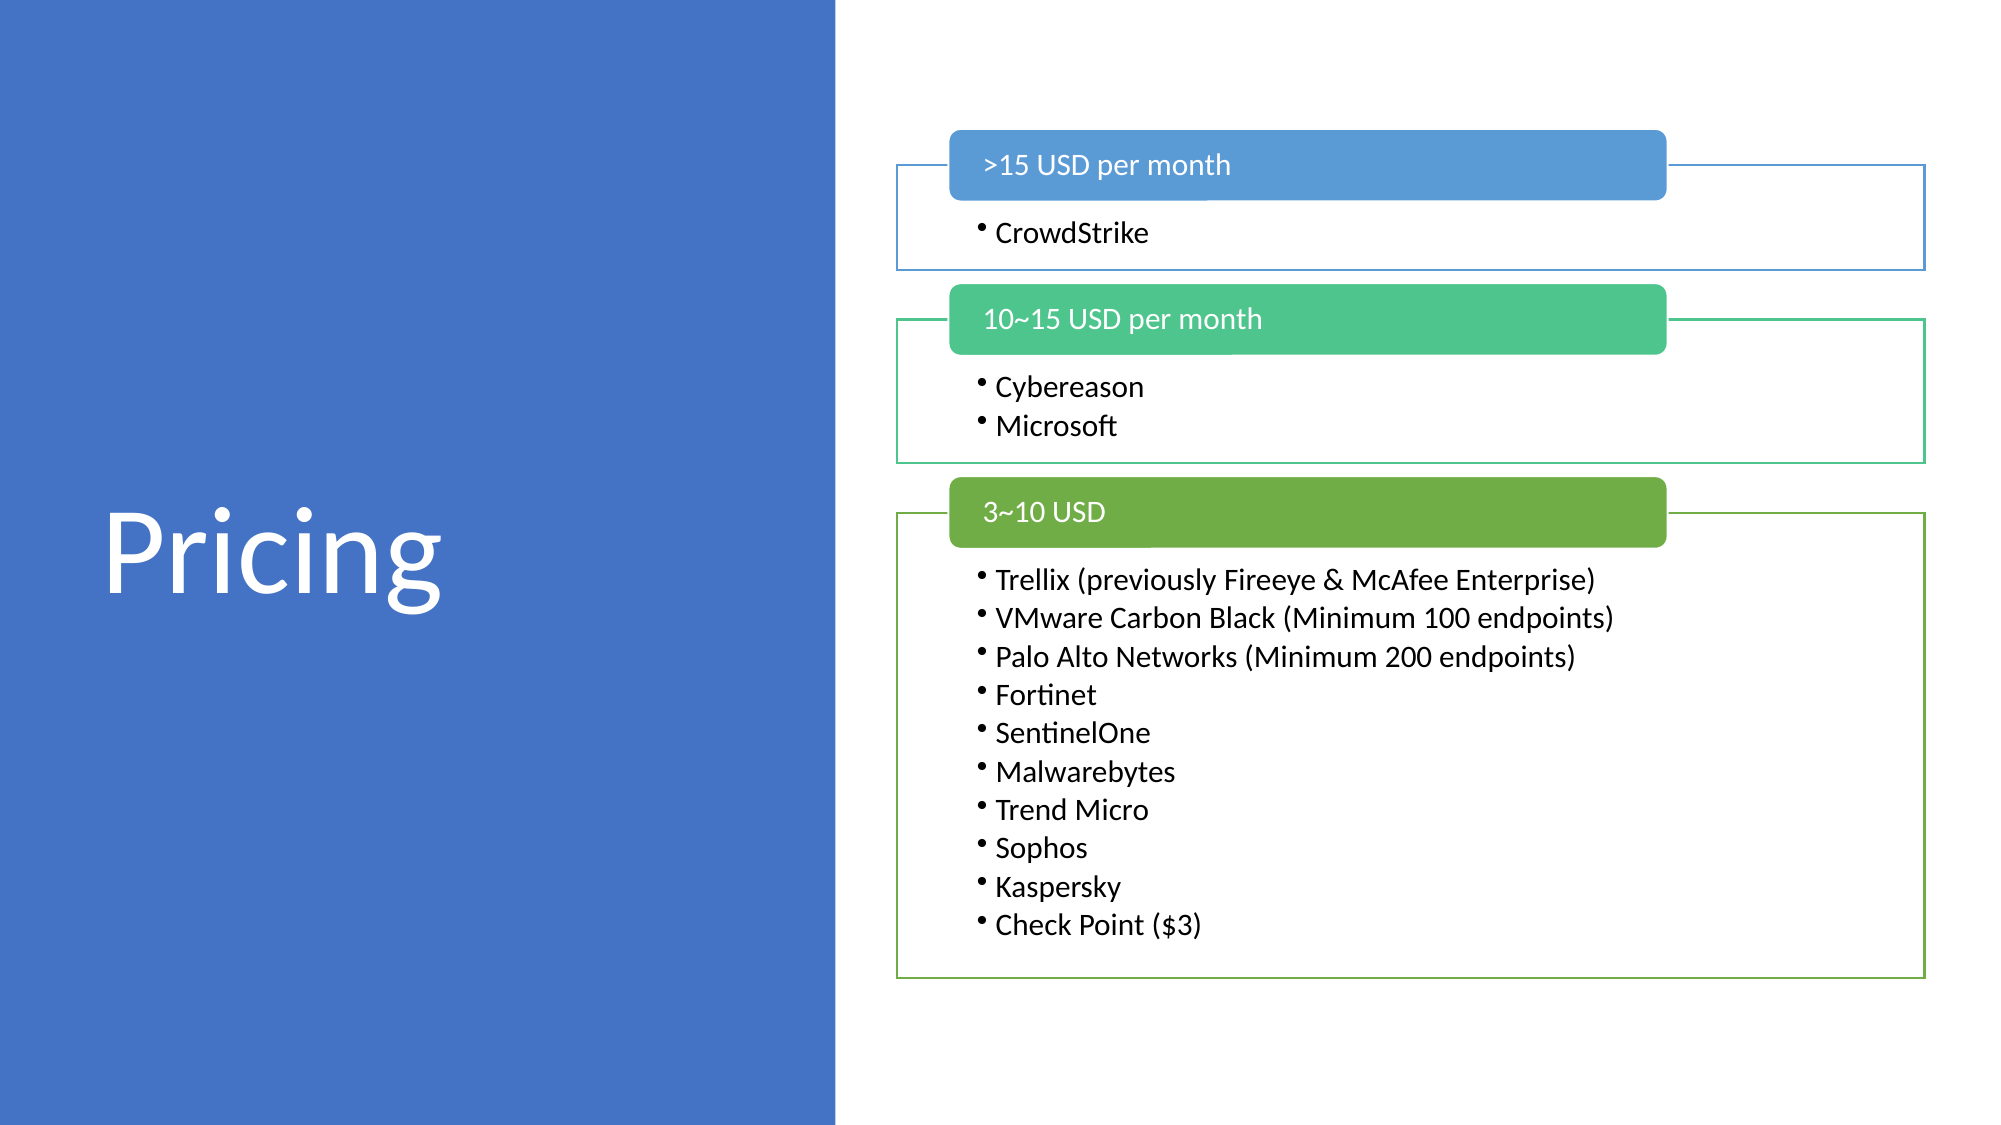

# Pricing
CrowdStrike
>15 USD per month
Cybereason
Microsoft
10~15 USD per month
Trellix (previously Fireeye & McAfee Enterprise)
VMware Carbon Black (Minimum 100 endpoints)
Palo Alto Networks (Minimum 200 endpoints)
Fortinet
SentinelOne
Malwarebytes
Trend Micro
Sophos
Kaspersky
Check Point ($3)
3~10 USD